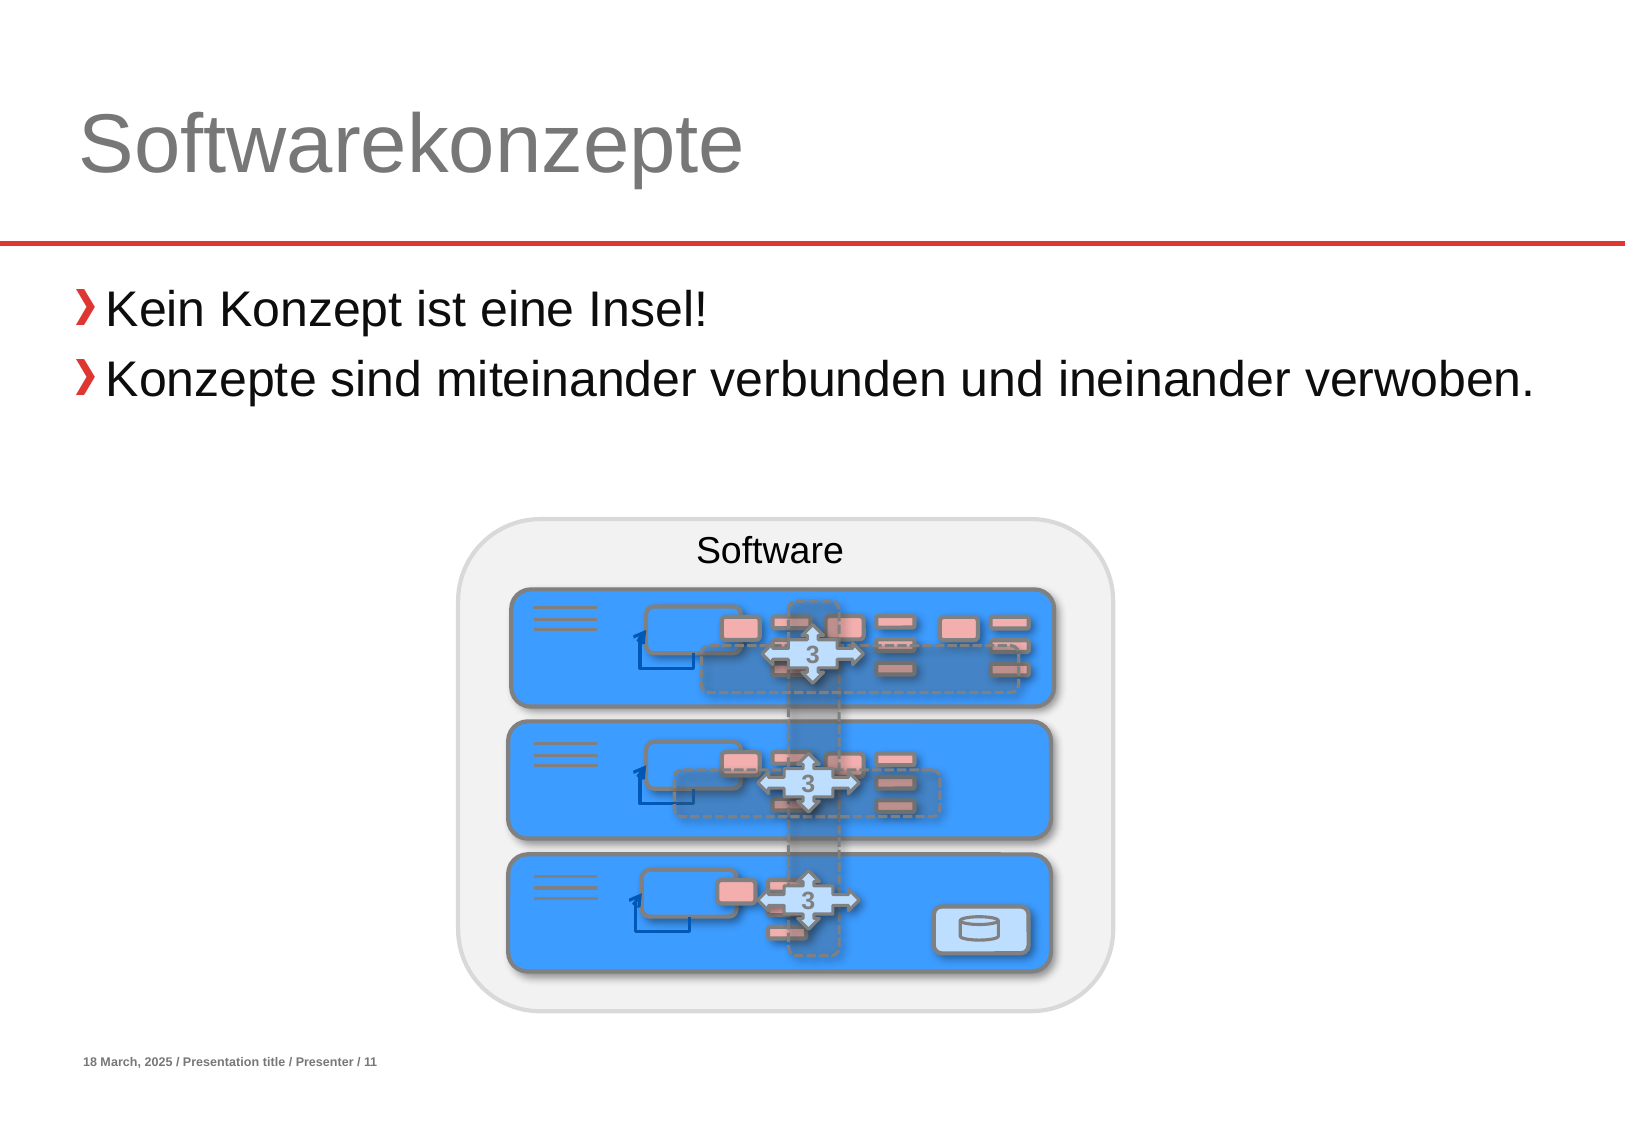

# Softwarekonzepte
Kein Konzept ist eine Insel!
Konzepte sind miteinander verbunden und ineinander verwoben.

Software

3

3

3